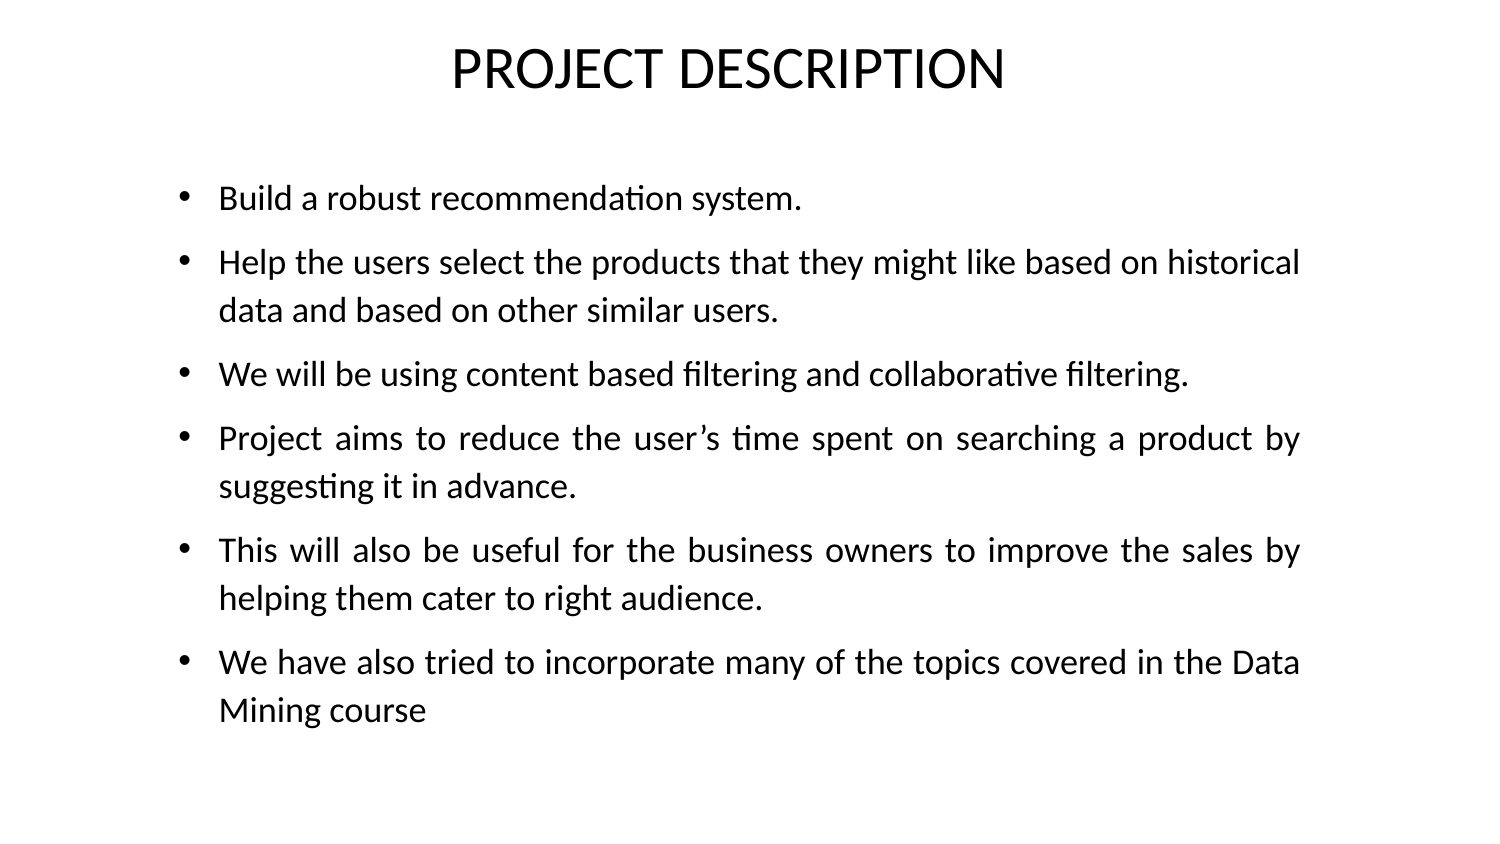

# PROJECT DESCRIPTION
Build a robust recommendation system.
Help the users select the products that they might like based on historical data and based on other similar users.
We will be using content based filtering and collaborative filtering.
Project aims to reduce the user’s time spent on searching a product by suggesting it in advance.
This will also be useful for the business owners to improve the sales by helping them cater to right audience.
We have also tried to incorporate many of the topics covered in the Data Mining course